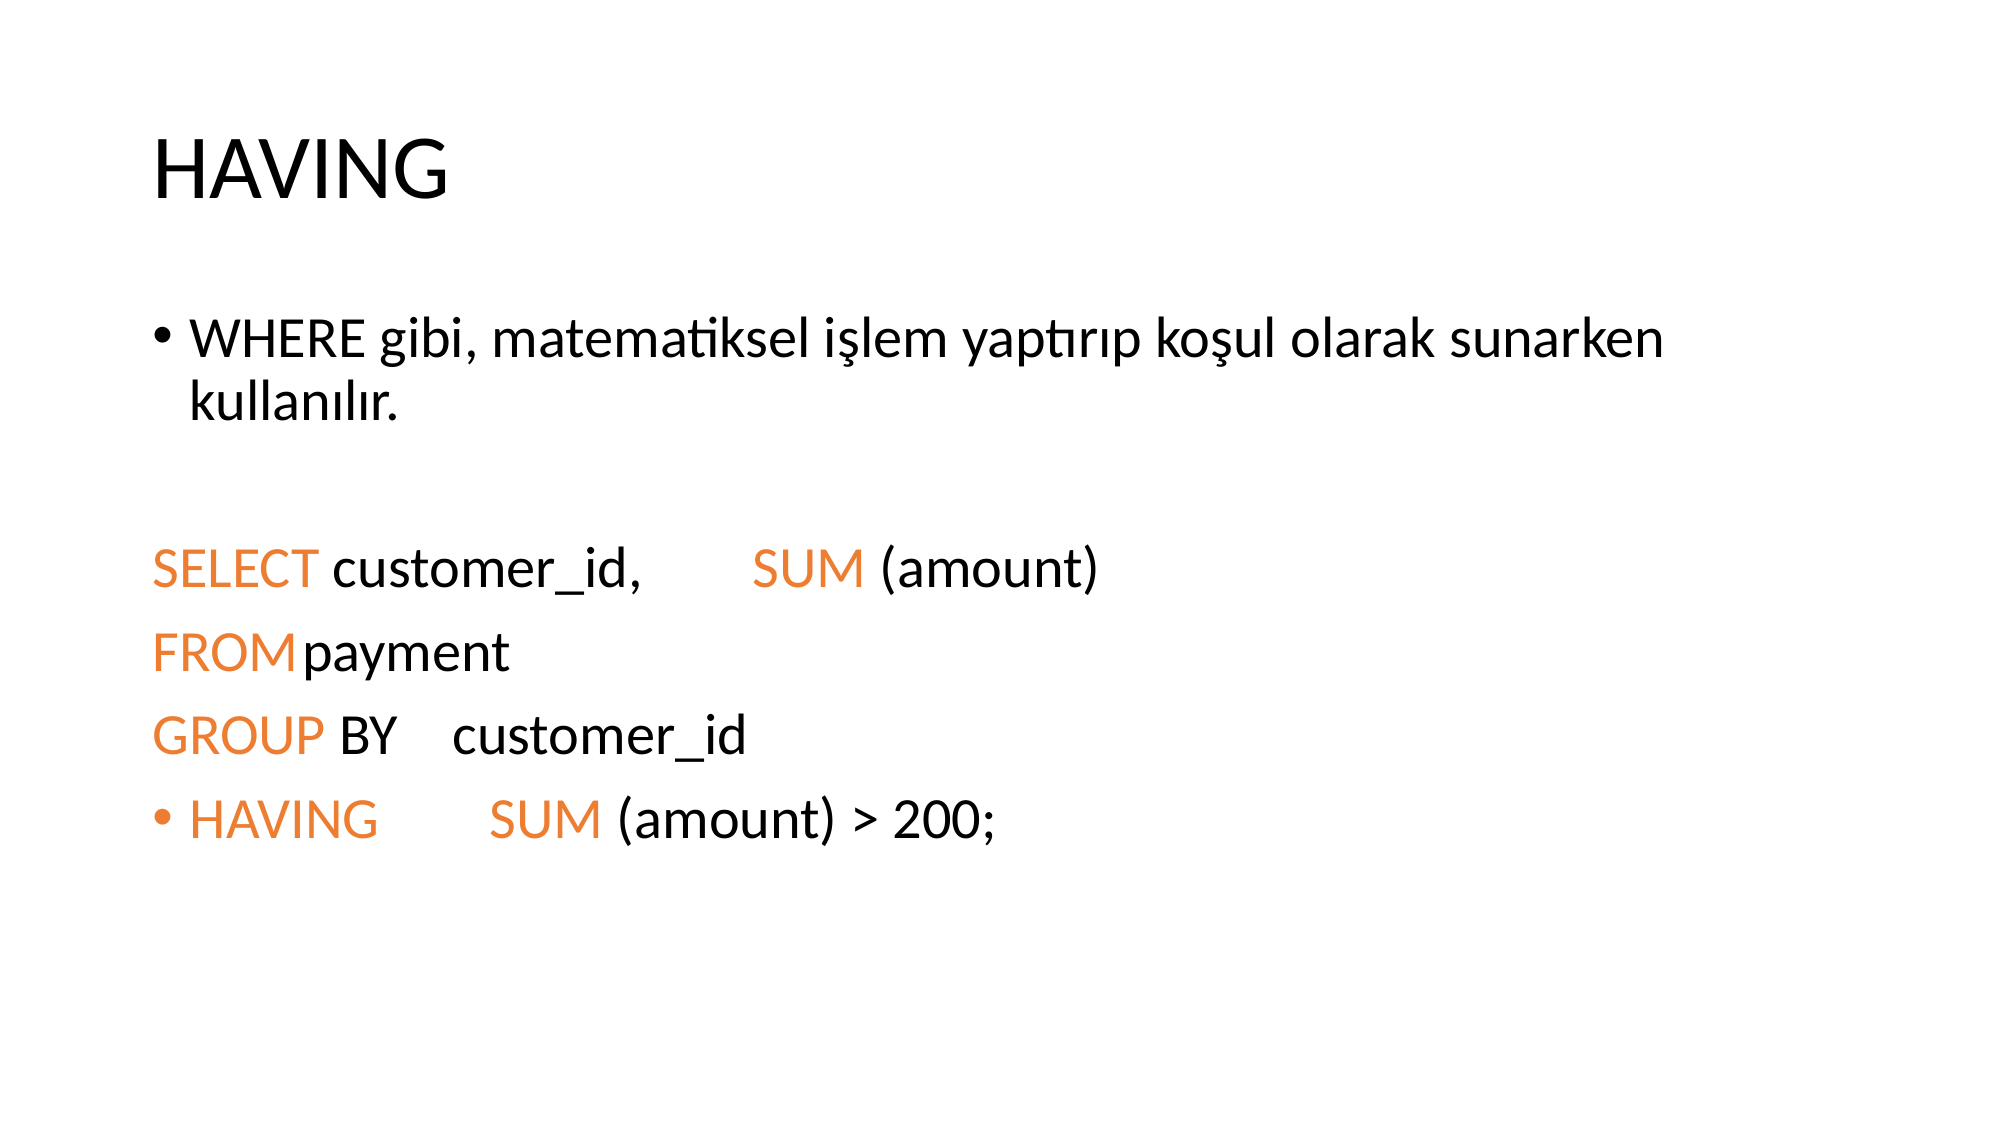

# HAVING
WHERE gibi, matematiksel işlem yaptırıp koşul olarak sunarken kullanılır.

SELECT customer_id,	SUM (amount)
FROM	payment
GROUP BY	customer_id
HAVING	SUM (amount) > 200;